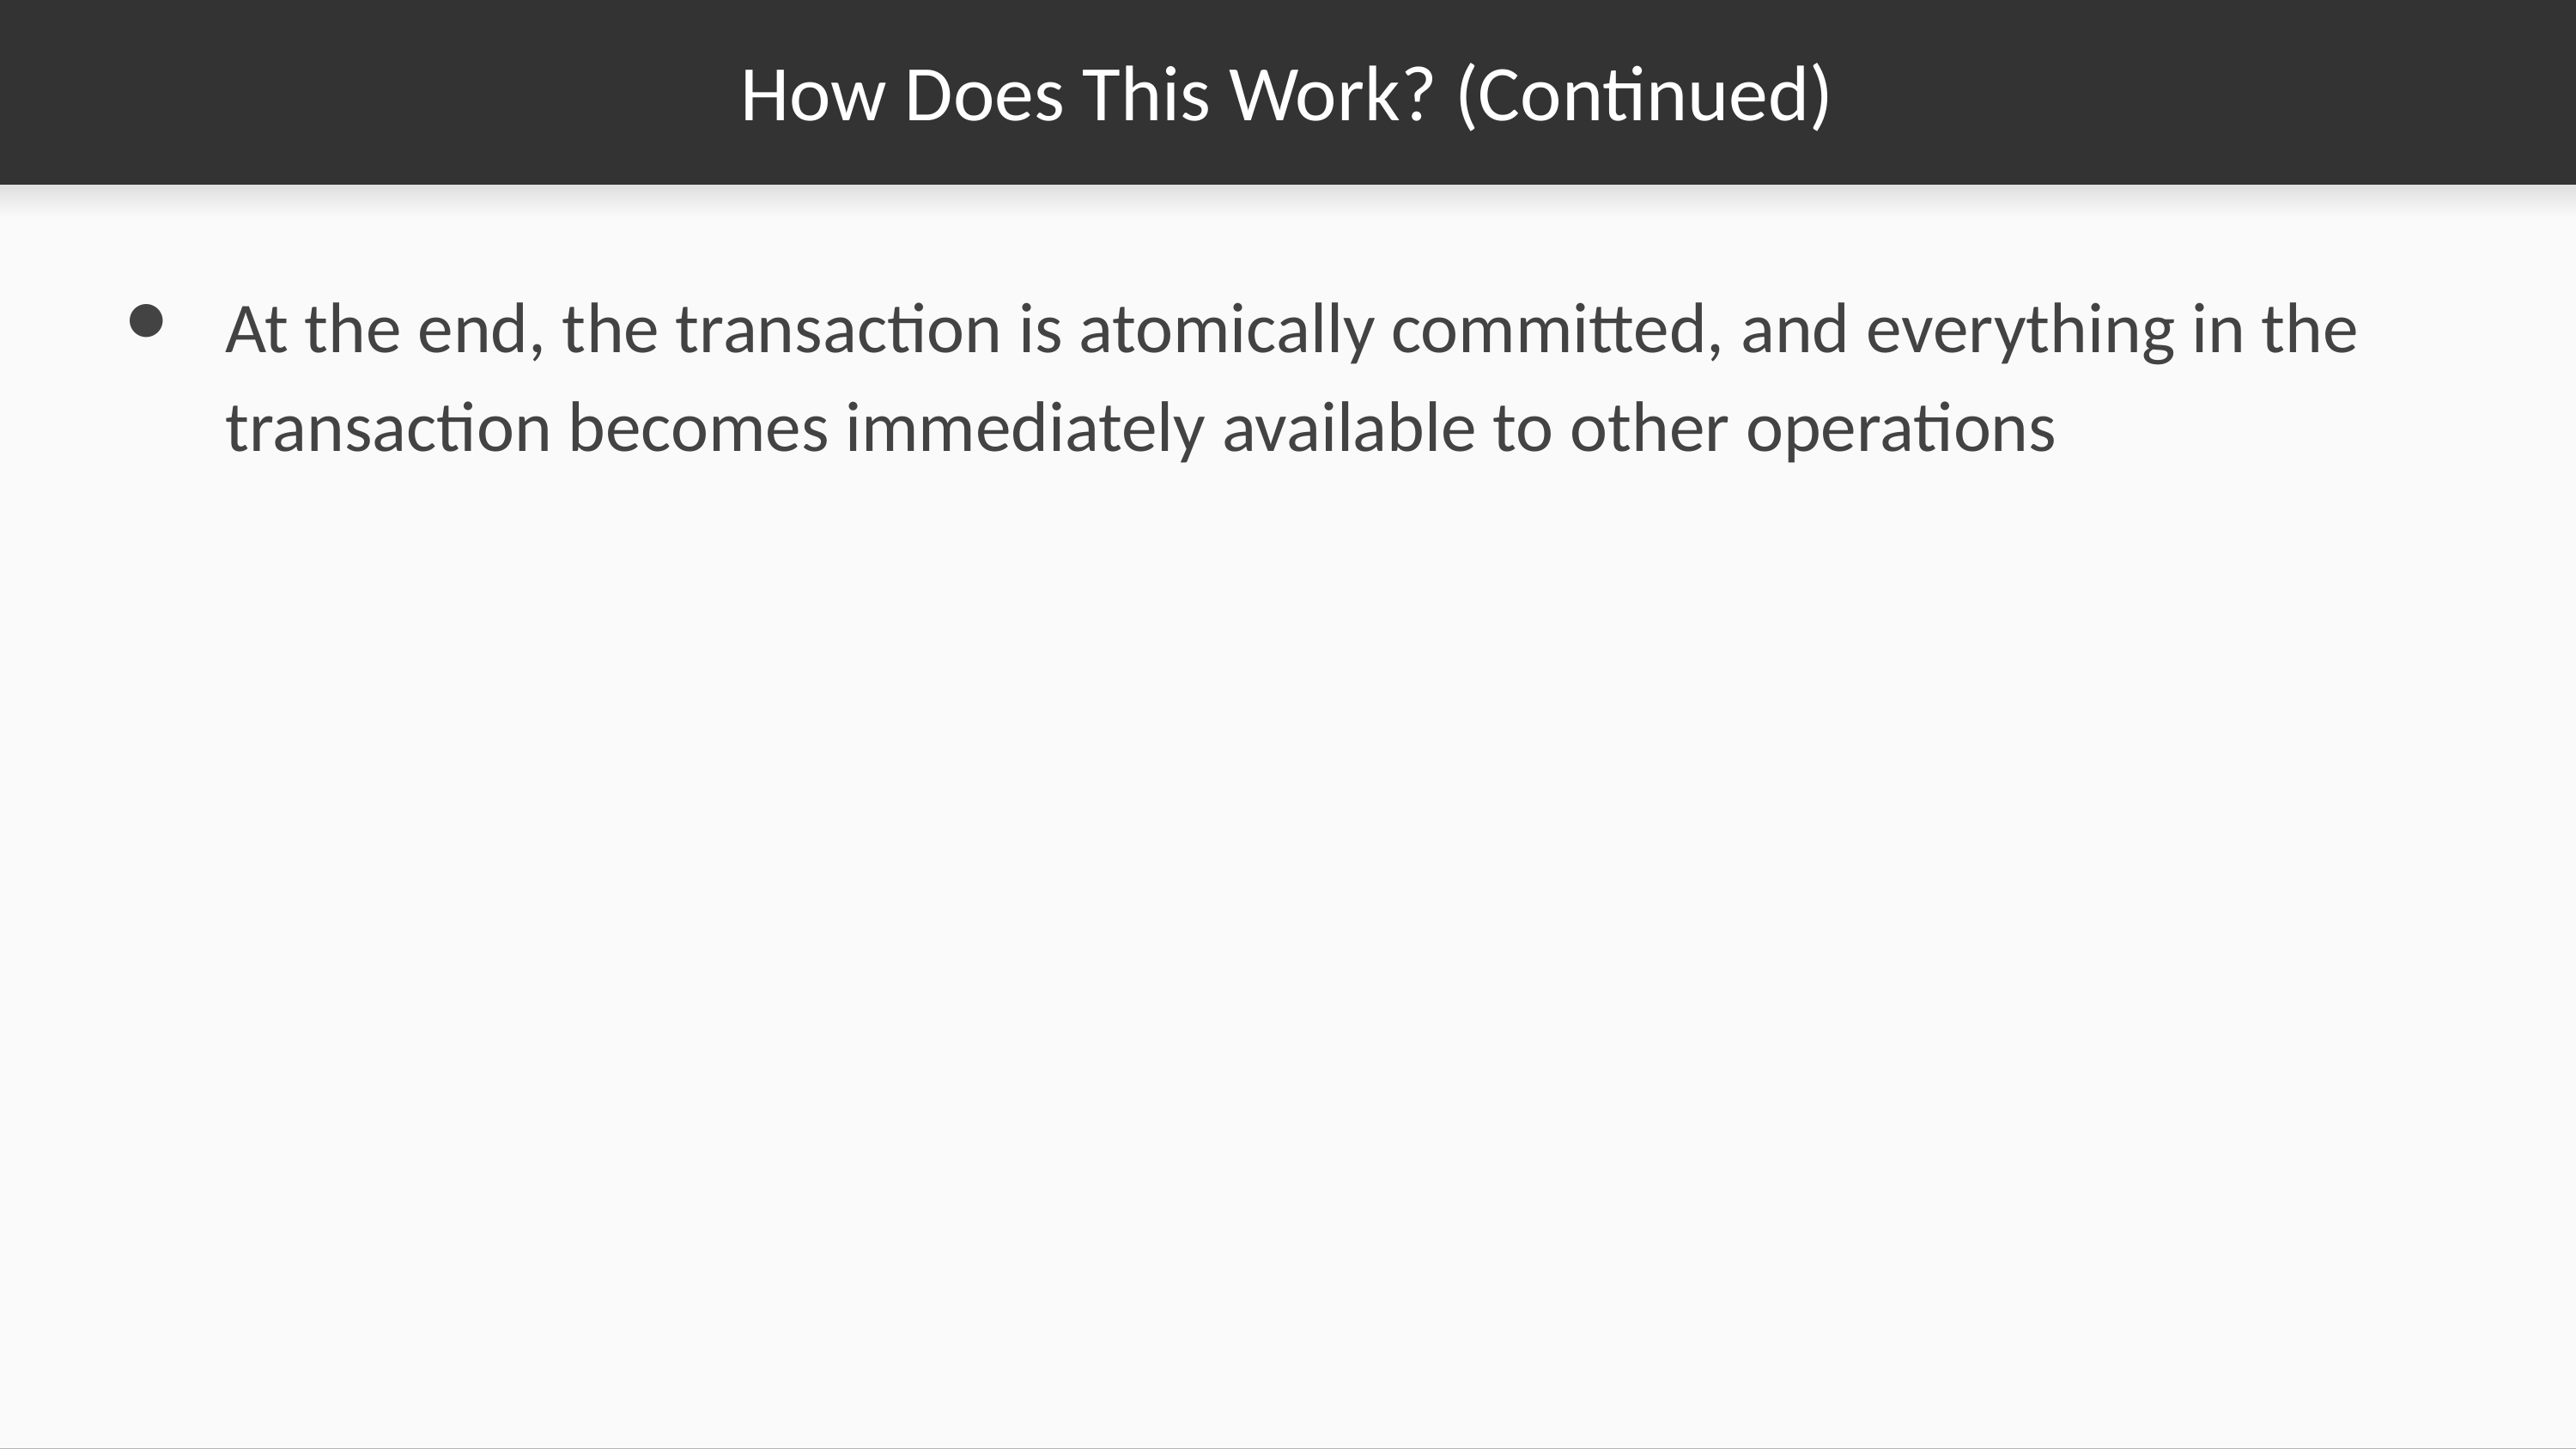

# How Does This Work? (Continued)
At the end, the transaction is atomically committed, and everything in the transaction becomes immediately available to other operations